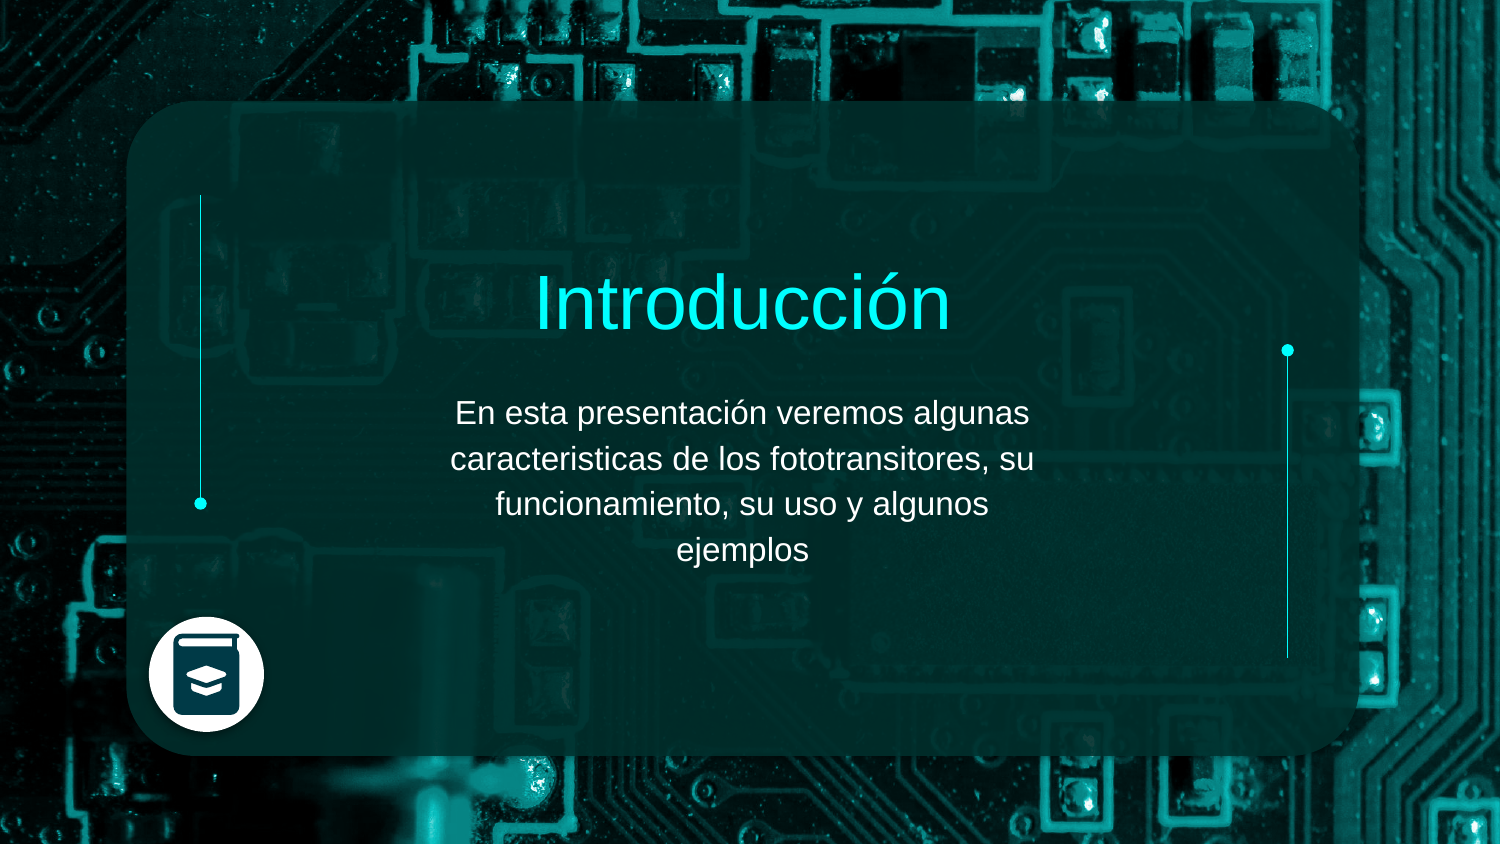

# Introducción
En esta presentación veremos algunas caracteristicas de los fototransitores, su funcionamiento, su uso y algunos ejemplos